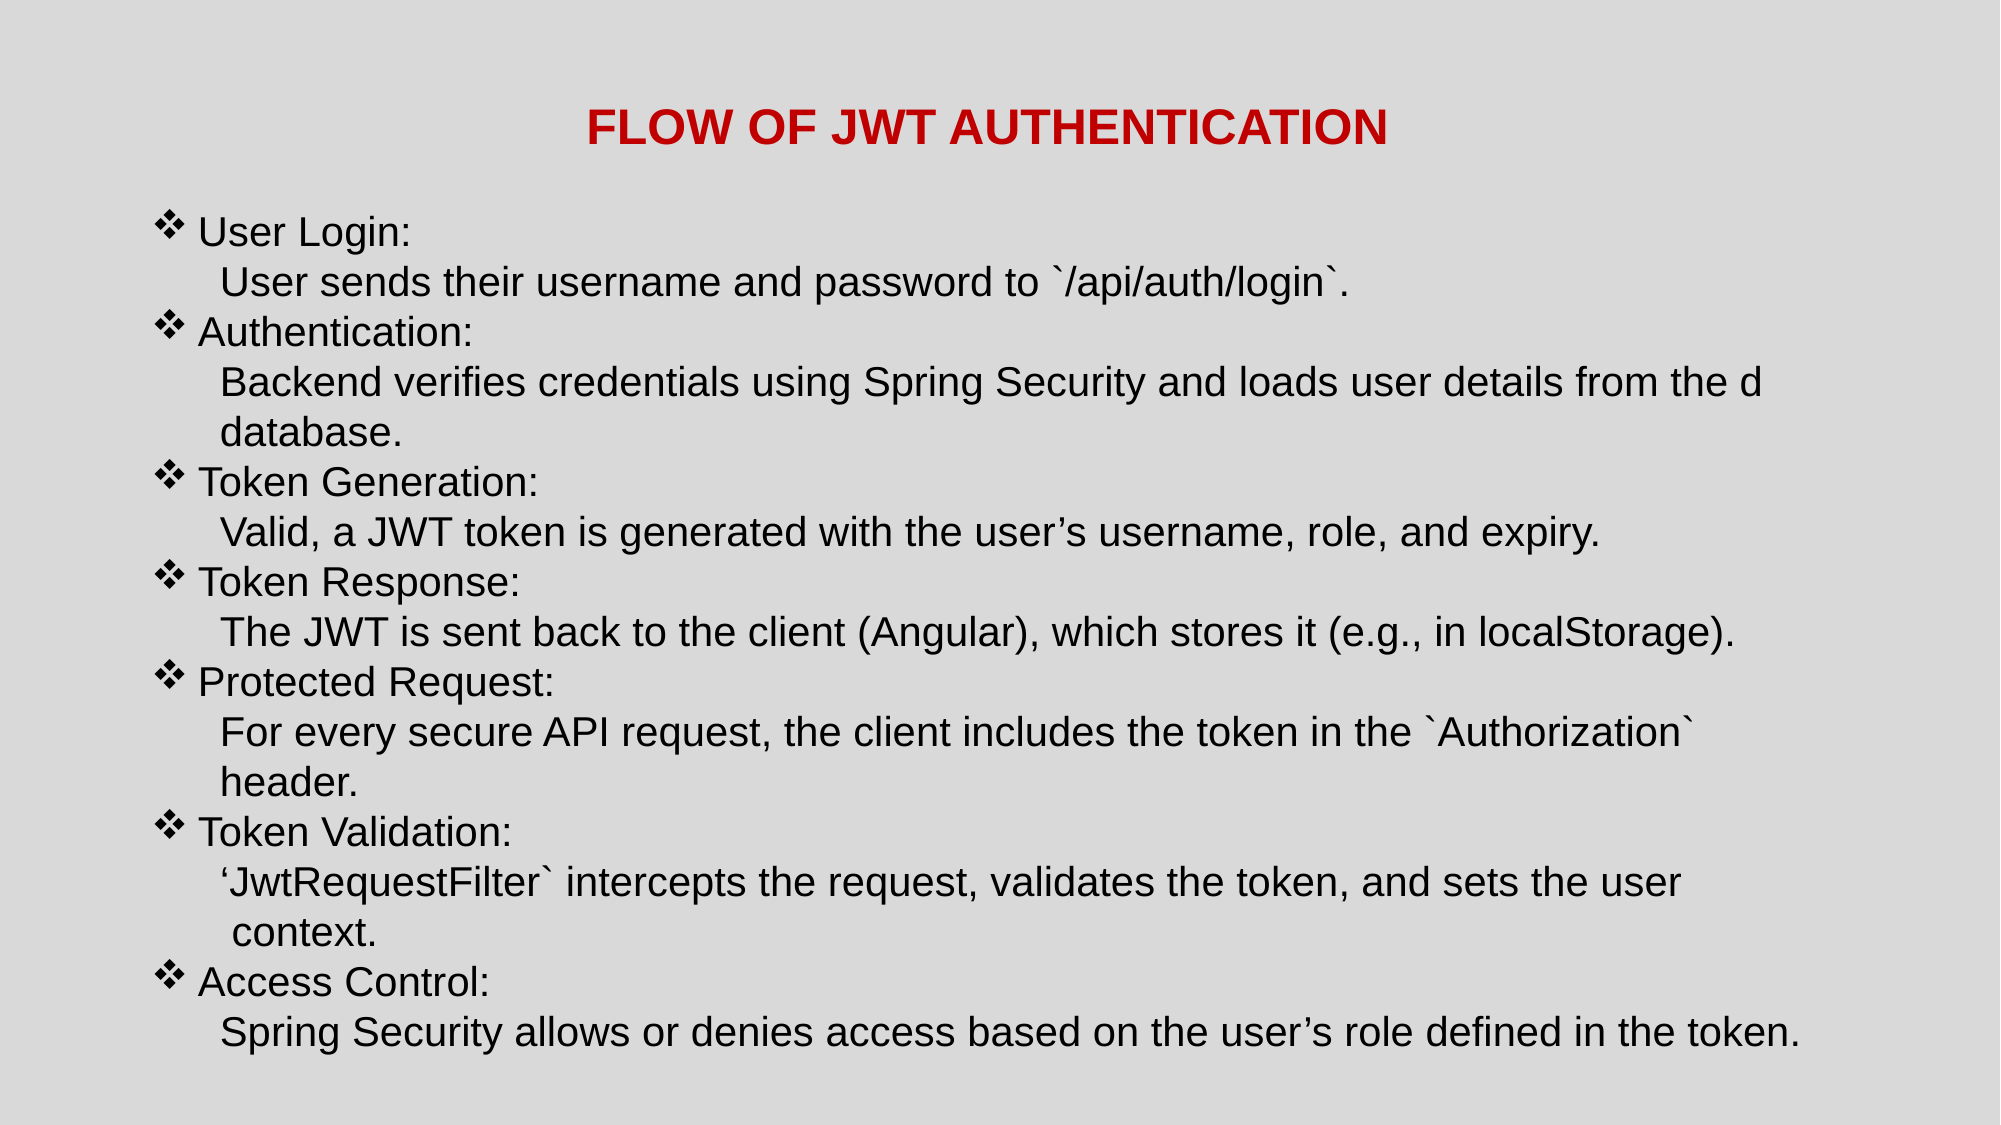

FLOW OF JWT AUTHENTICATION

User Login:
      User sends their username and password to `/api/auth/login`.
Authentication:
      Backend verifies credentials using Spring Security and loads user details from the d
      database.
Token Generation:
      Valid, a JWT token is generated with the user’s username, role, and expiry.
Token Response:
      The JWT is sent back to the client (Angular), which stores it (e.g., in localStorage).
Protected Request:
      For every secure API request, the client includes the token in the `Authorization`
      header.
Token Validation:
      ‘JwtRequestFilter` intercepts the request, validates the token, and sets the user
       context.
Access Control:
      Spring Security allows or denies access based on the user’s role defined in the token.